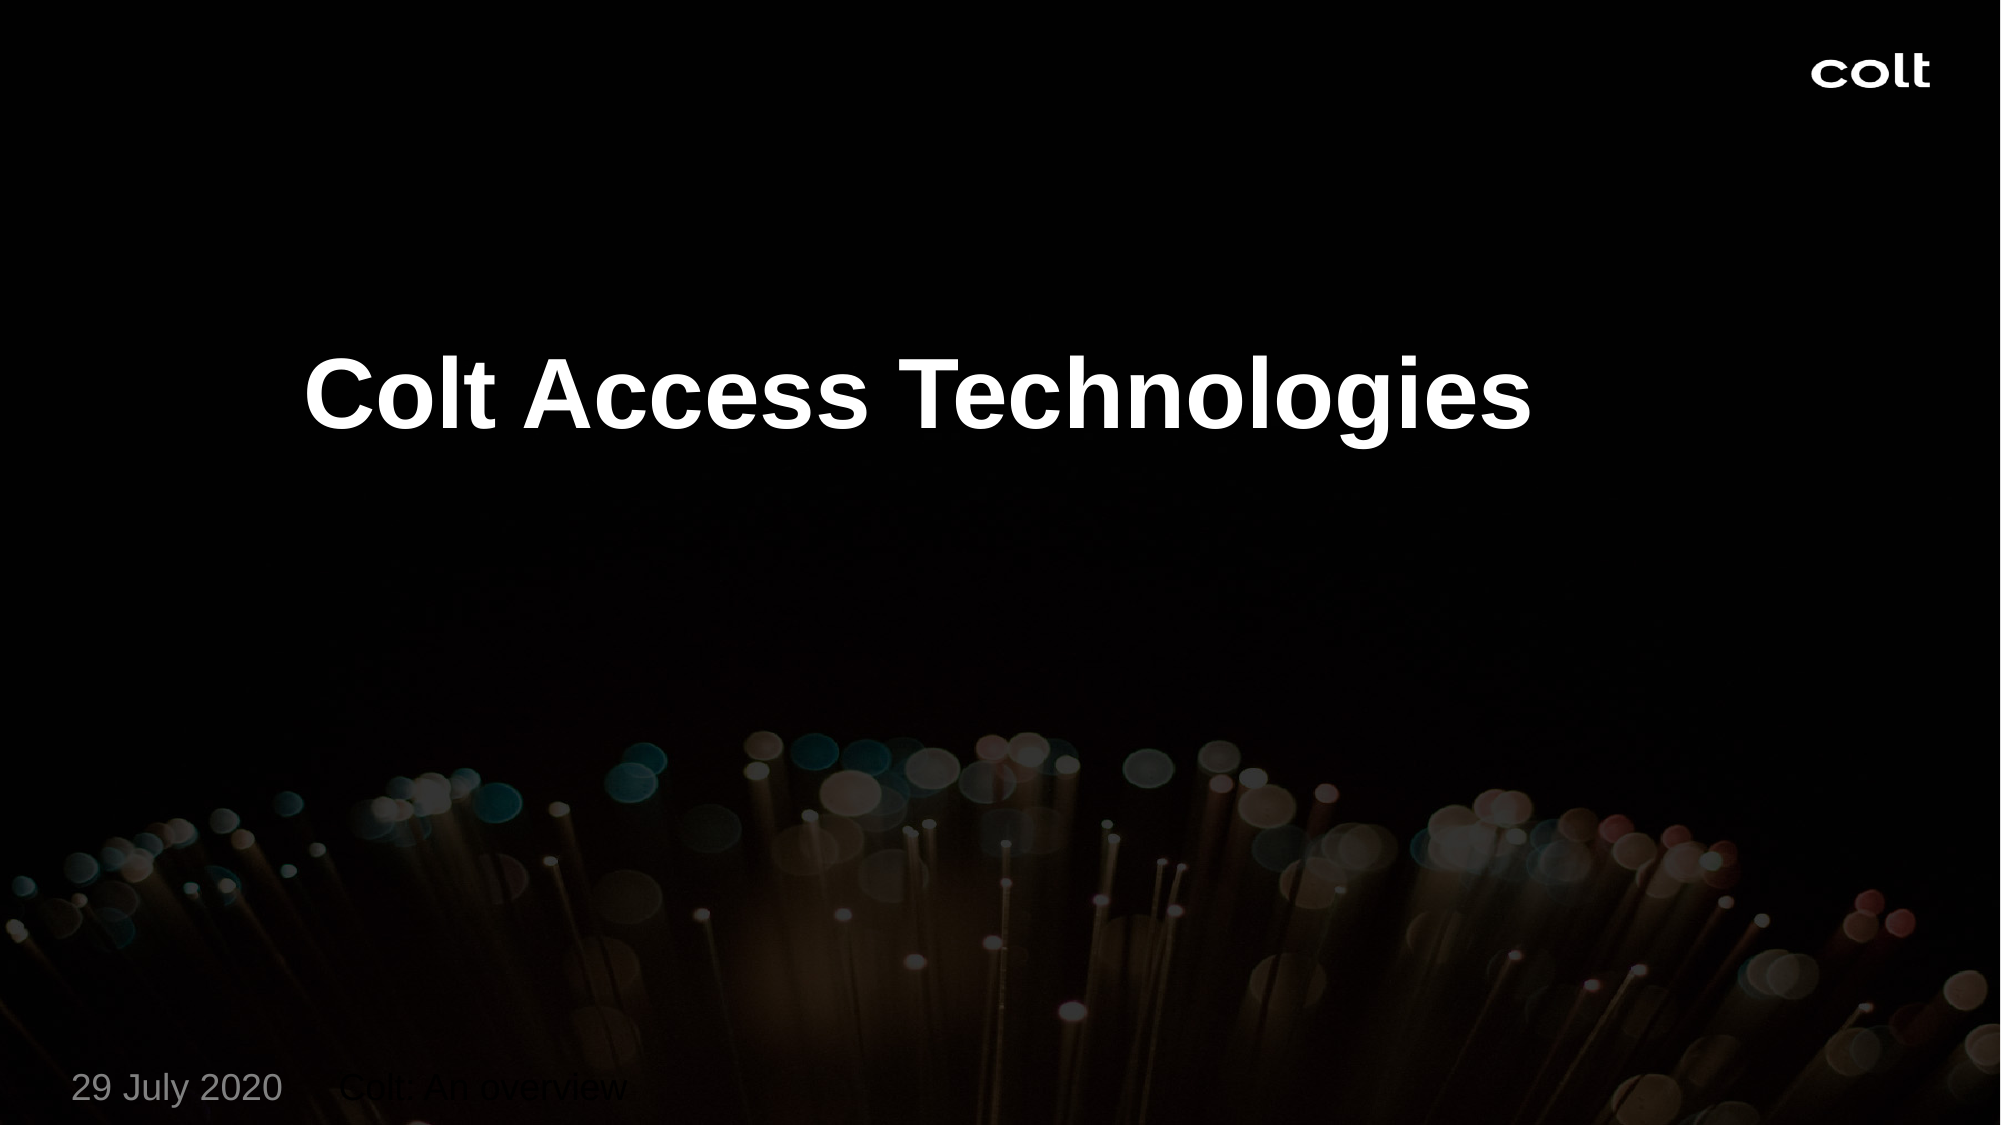

# Colt Access Technologies

29 July 2020
Colt: An overview